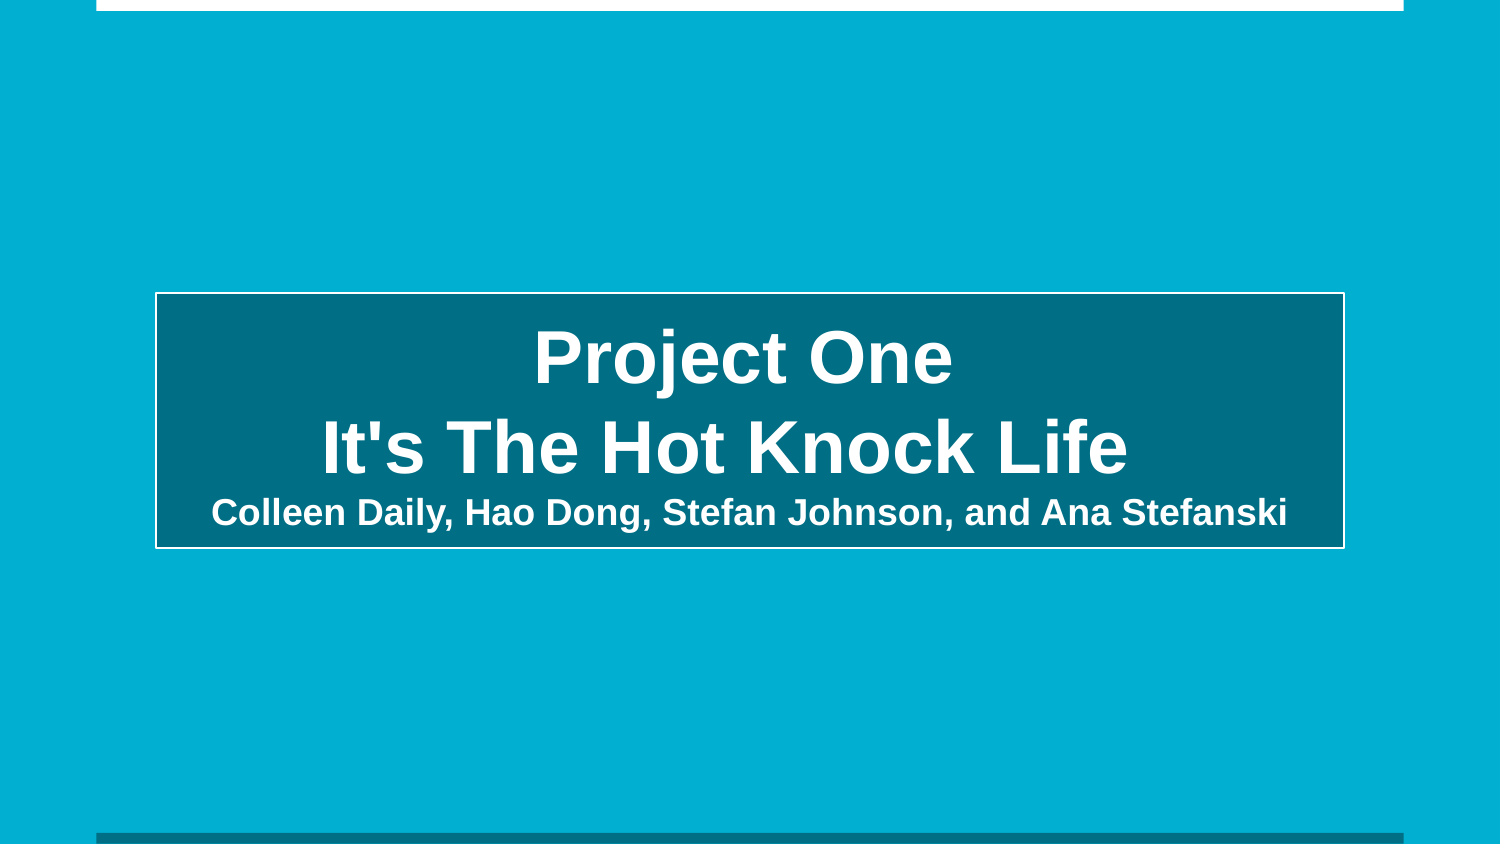

Project One
It's The Hot Knock Life
Colleen Daily, Hao Dong, Stefan Johnson, and Ana Stefanski